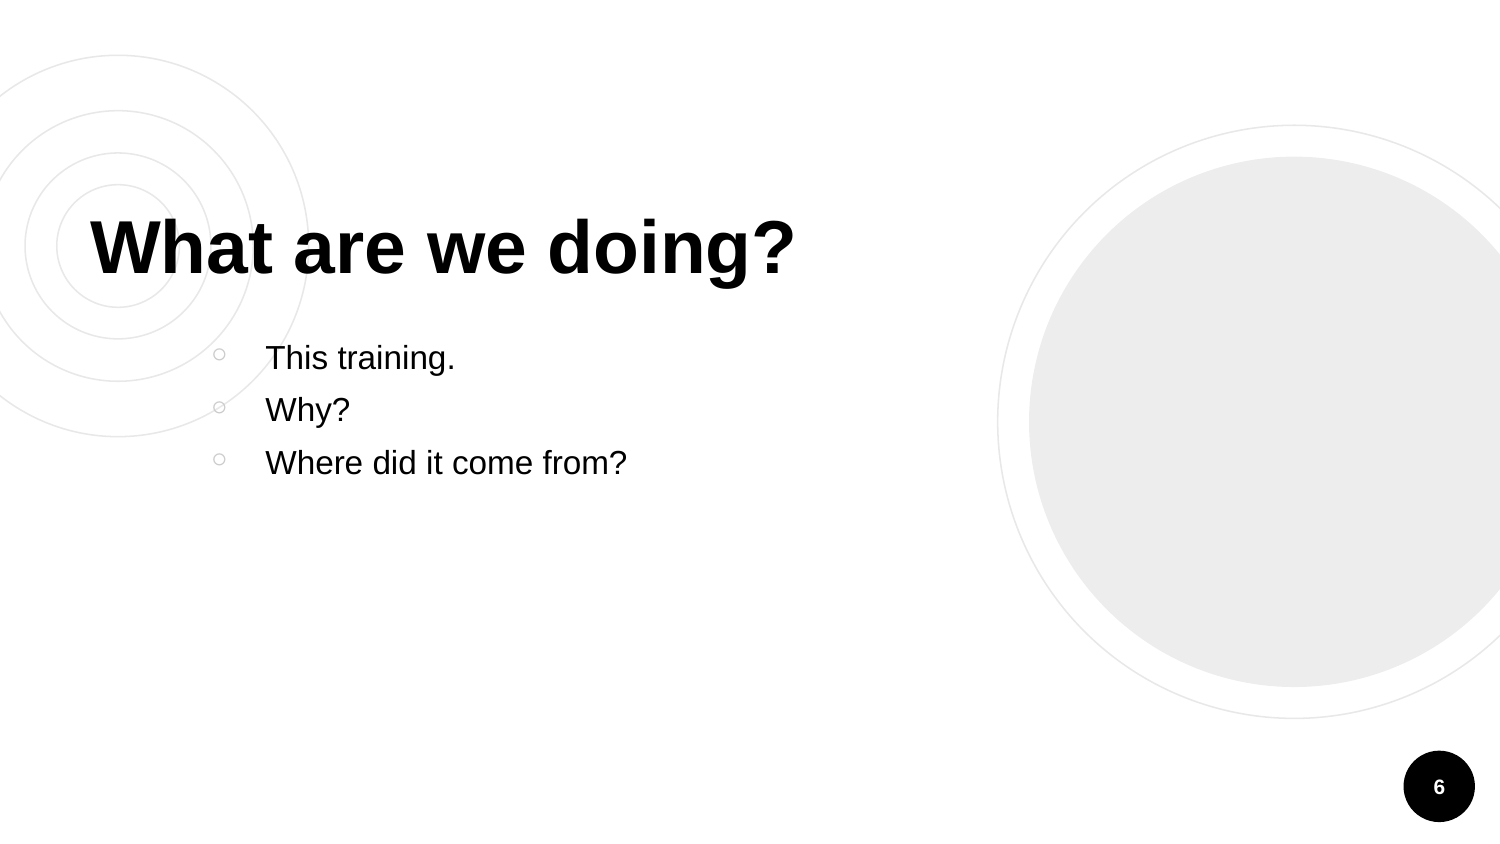

# What are we doing?
This training.
Why?
Where did it come from?
6